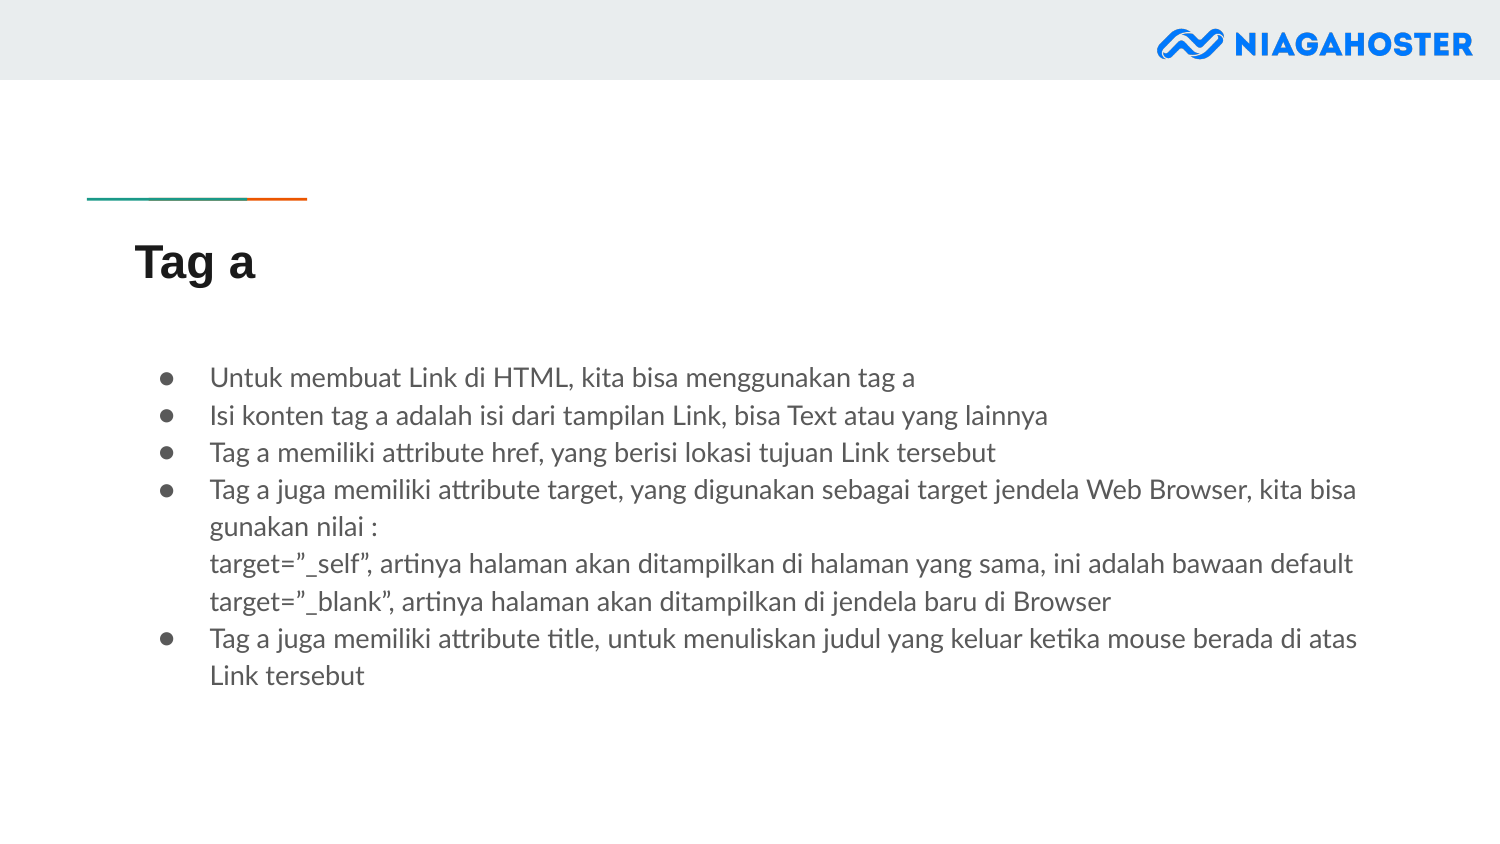

# Tag a
Untuk membuat Link di HTML, kita bisa menggunakan tag a
Isi konten tag a adalah isi dari tampilan Link, bisa Text atau yang lainnya
Tag a memiliki attribute href, yang berisi lokasi tujuan Link tersebut
Tag a juga memiliki attribute target, yang digunakan sebagai target jendela Web Browser, kita bisa gunakan nilai :
target=”_self”, artinya halaman akan ditampilkan di halaman yang sama, ini adalah bawaan default
target=”_blank”, artinya halaman akan ditampilkan di jendela baru di Browser
Tag a juga memiliki attribute title, untuk menuliskan judul yang keluar ketika mouse berada di atas Link tersebut